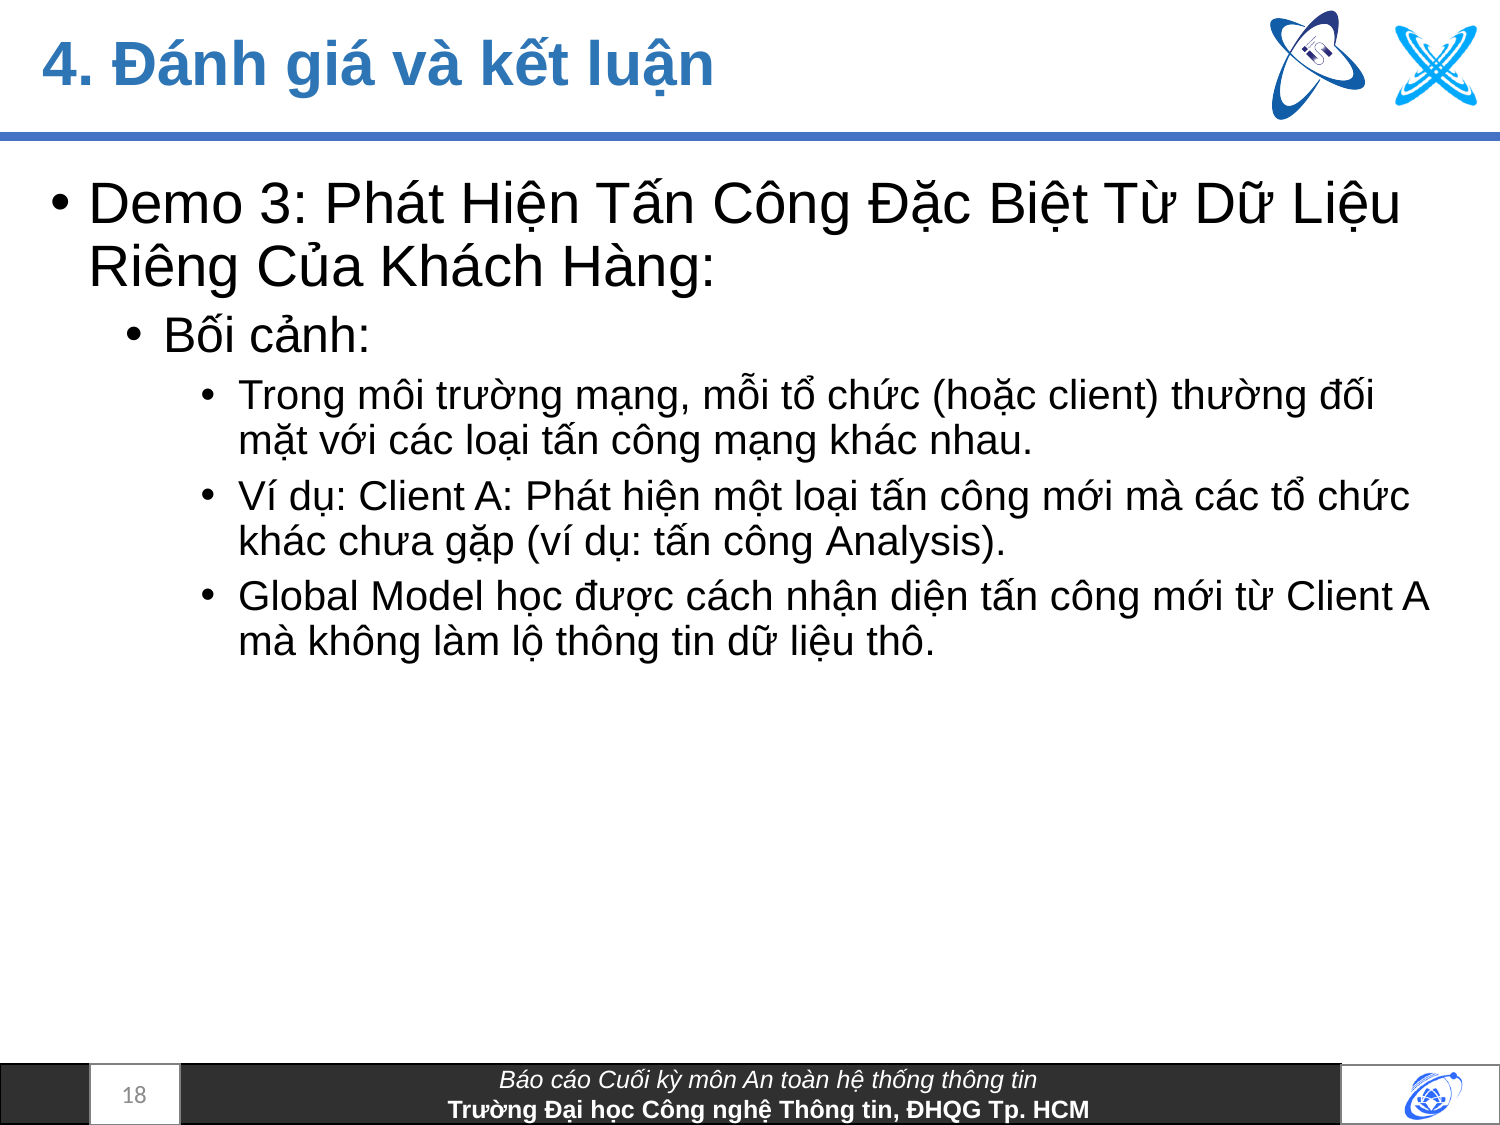

# 4. Đánh giá và kết luận
Demo 3: Phát Hiện Tấn Công Đặc Biệt Từ Dữ Liệu Riêng Của Khách Hàng:
Bối cảnh:
Trong môi trường mạng, mỗi tổ chức (hoặc client) thường đối mặt với các loại tấn công mạng khác nhau.
Ví dụ: Client A: Phát hiện một loại tấn công mới mà các tổ chức khác chưa gặp (ví dụ: tấn công Analysis).
Global Model học được cách nhận diện tấn công mới từ Client A mà không làm lộ thông tin dữ liệu thô.
18